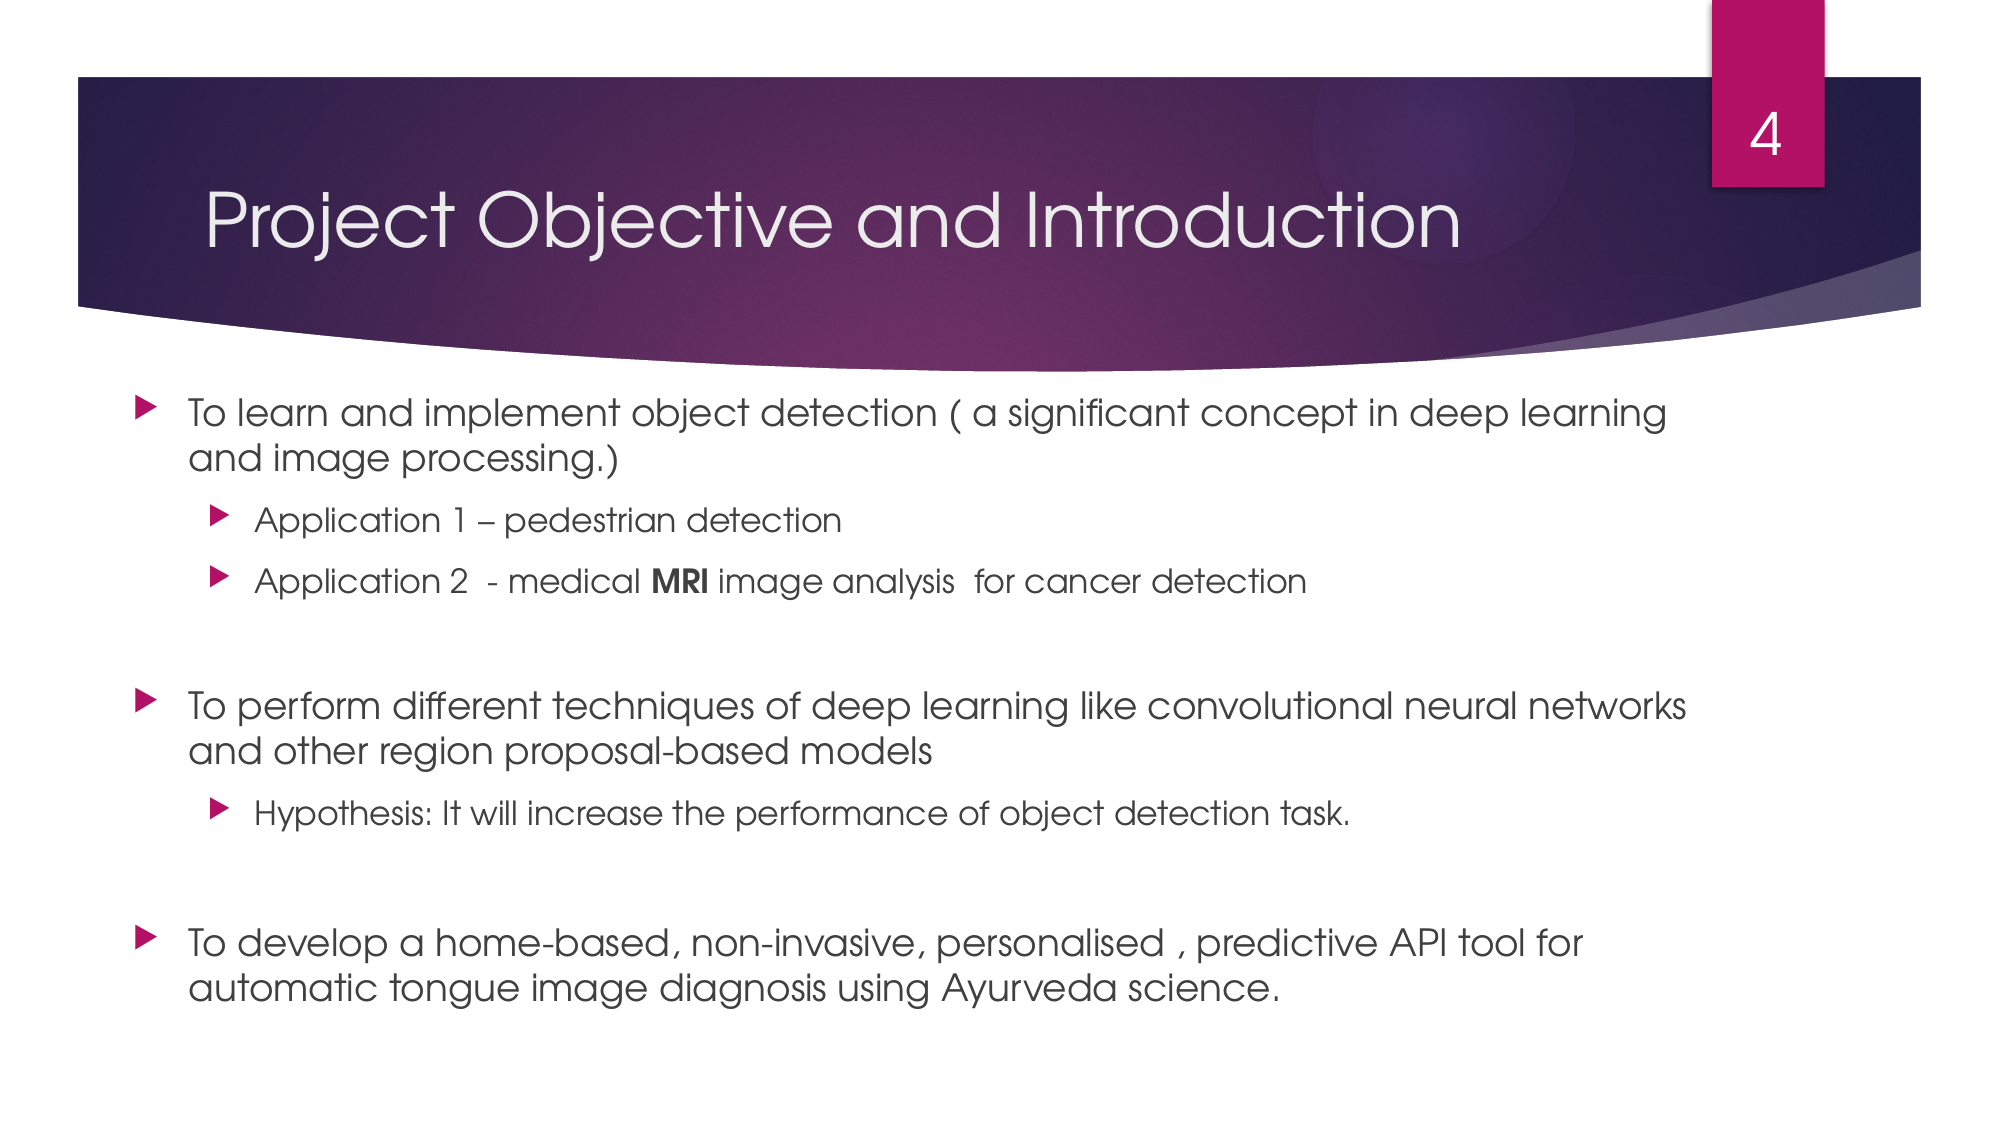

4
# Project Objective and Introduction
To learn and implement object detection ( a significant concept in deep learning and image processing.)
Application 1 – pedestrian detection
Application 2  - medical MRI image analysis  for cancer detection

To perform different techniques of deep learning like convolutional neural networks and other region proposal-based models
Hypothesis: It will increase the performance of object detection task.

To develop a home-based, non-invasive, personalised , predictive API tool for automatic tongue image diagnosis using Ayurveda science.